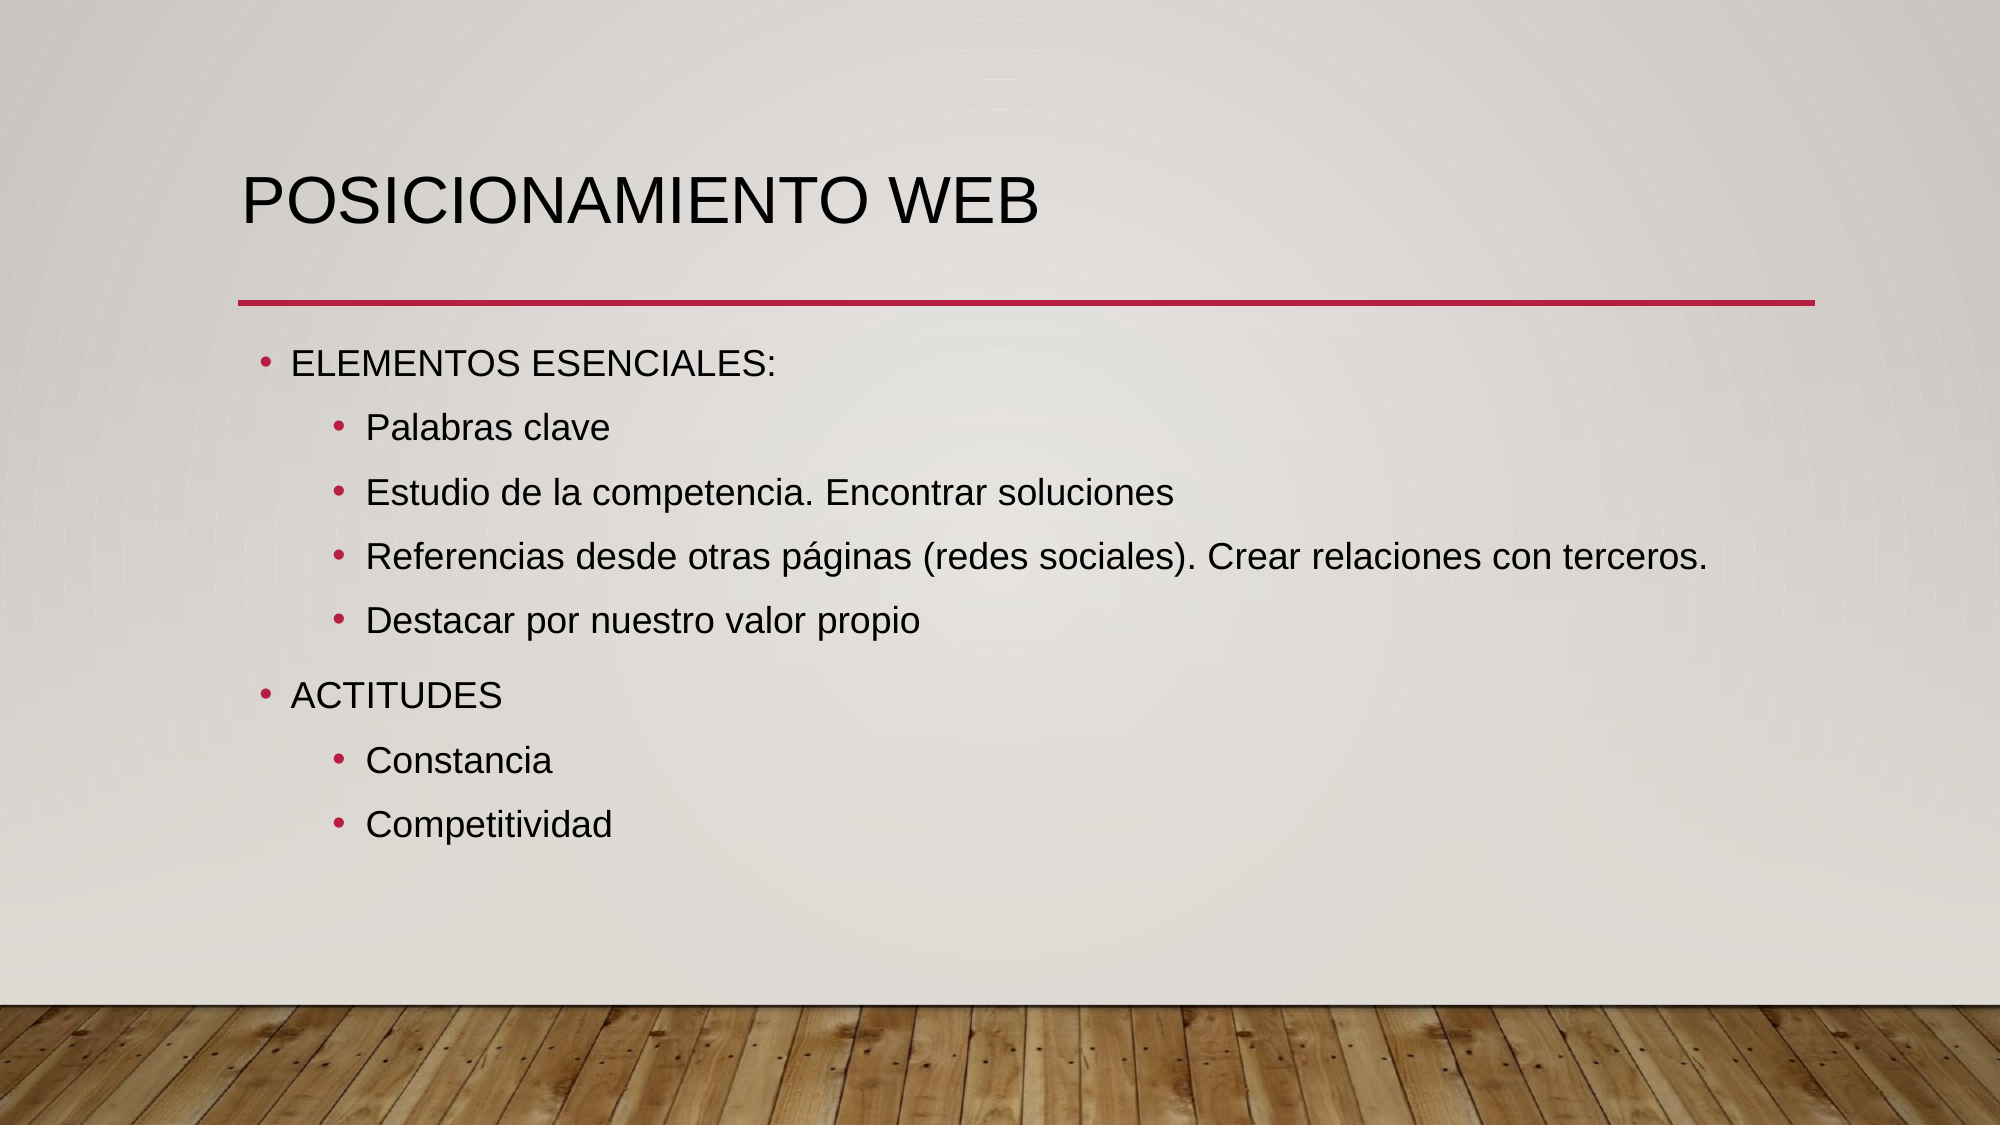

# POSICIONAMIENTO WEB
ELEMENTOS ESENCIALES:
Palabras clave
Estudio de la competencia. Encontrar soluciones
Referencias desde otras páginas (redes sociales). Crear relaciones con terceros.
Destacar por nuestro valor propio
ACTITUDES
Constancia
Competitividad